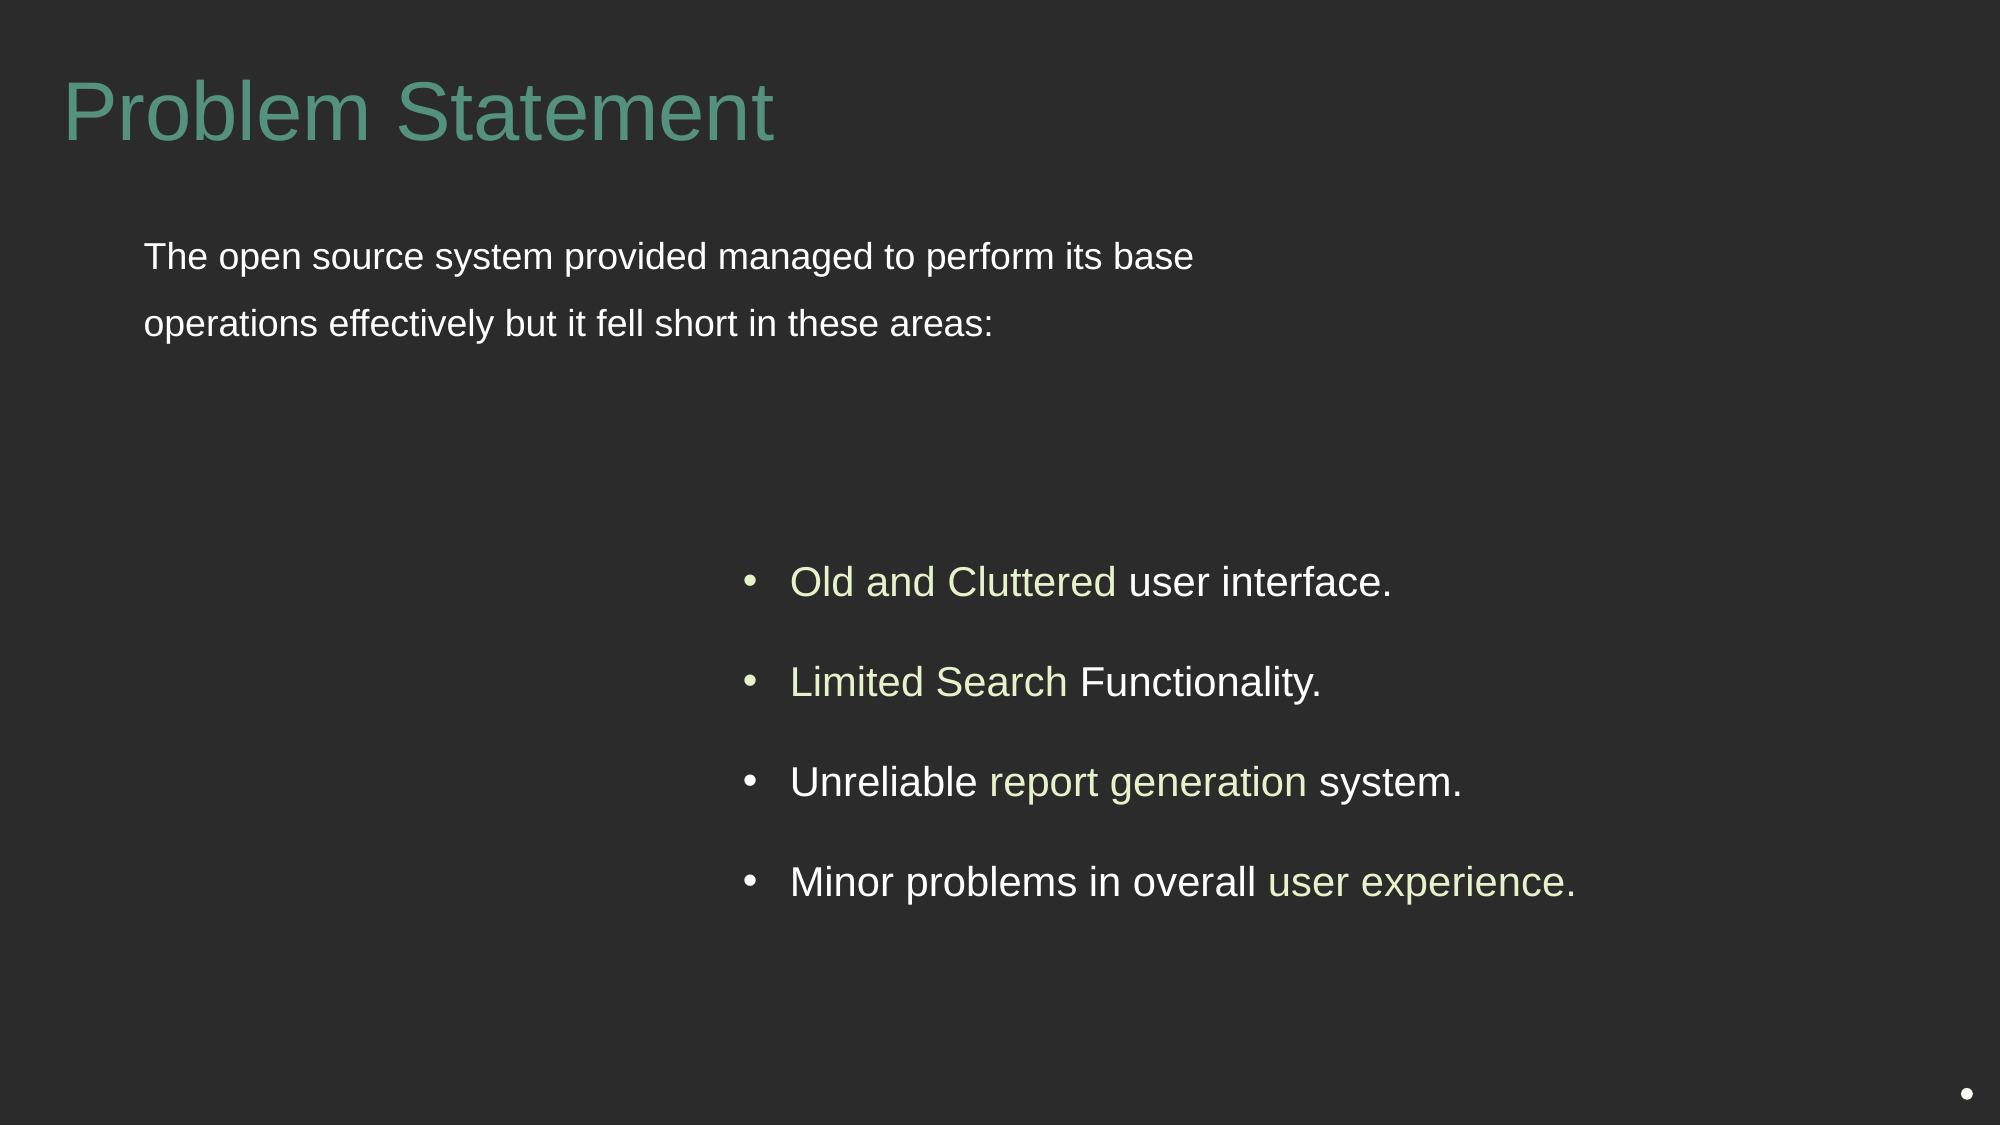

Initialization and Configuration
Introduction
Problem Statement
The open source system provided managed to perform its base operations effectively but it fell short in these areas:
Old and Cluttered user interface.
Limited Search Functionality.
Unreliable report generation system.
Minor problems in overall user experience.